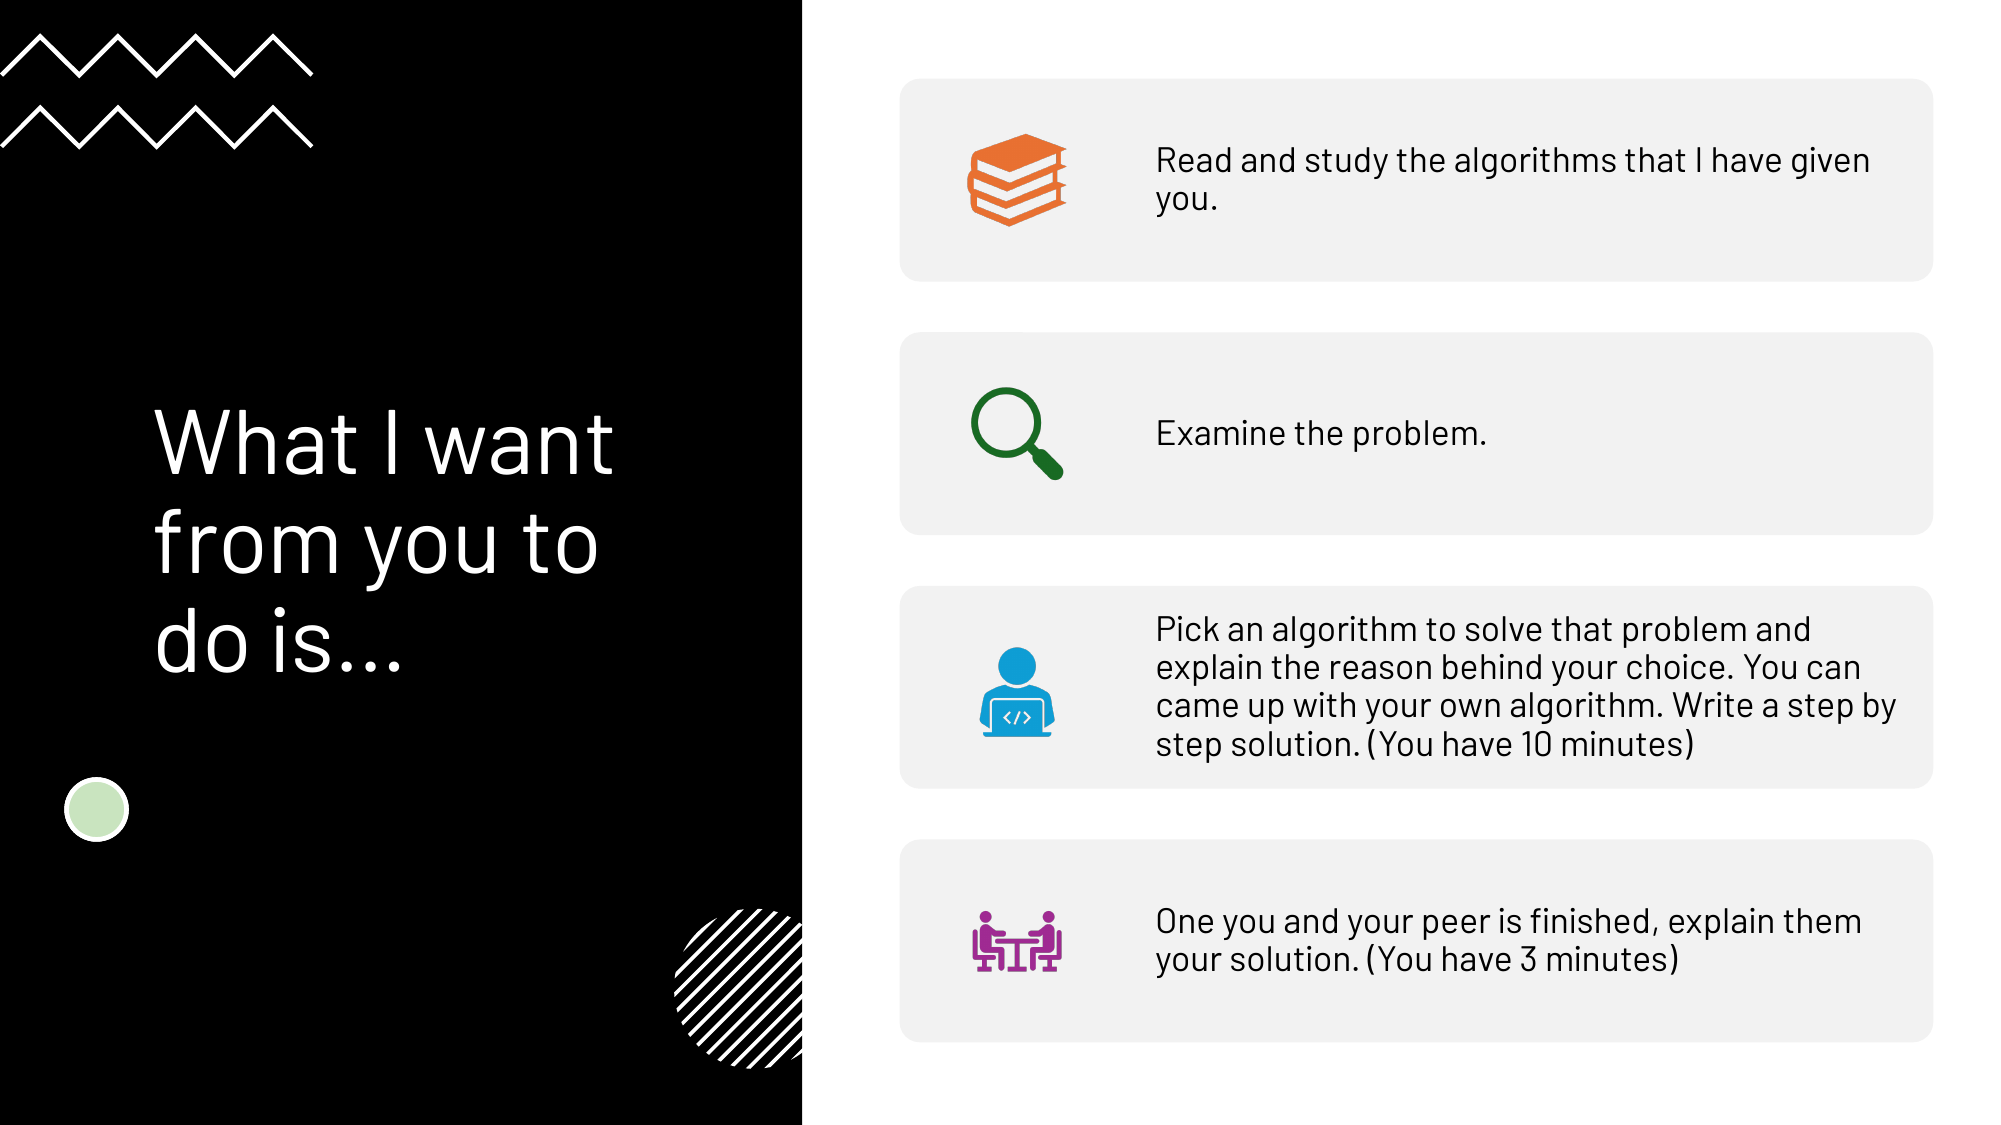

Read and study the algorithms that I have given you.
Examine the problem.
Pick an algorithm to solve that problem and explain the reason behind your choice. You can came up with your own algorithm. Write a step by step solution. (You have 10 minutes)
One you and your peer is finished, explain them your solution. (You have 3 minutes)
# What I want from you to do is…